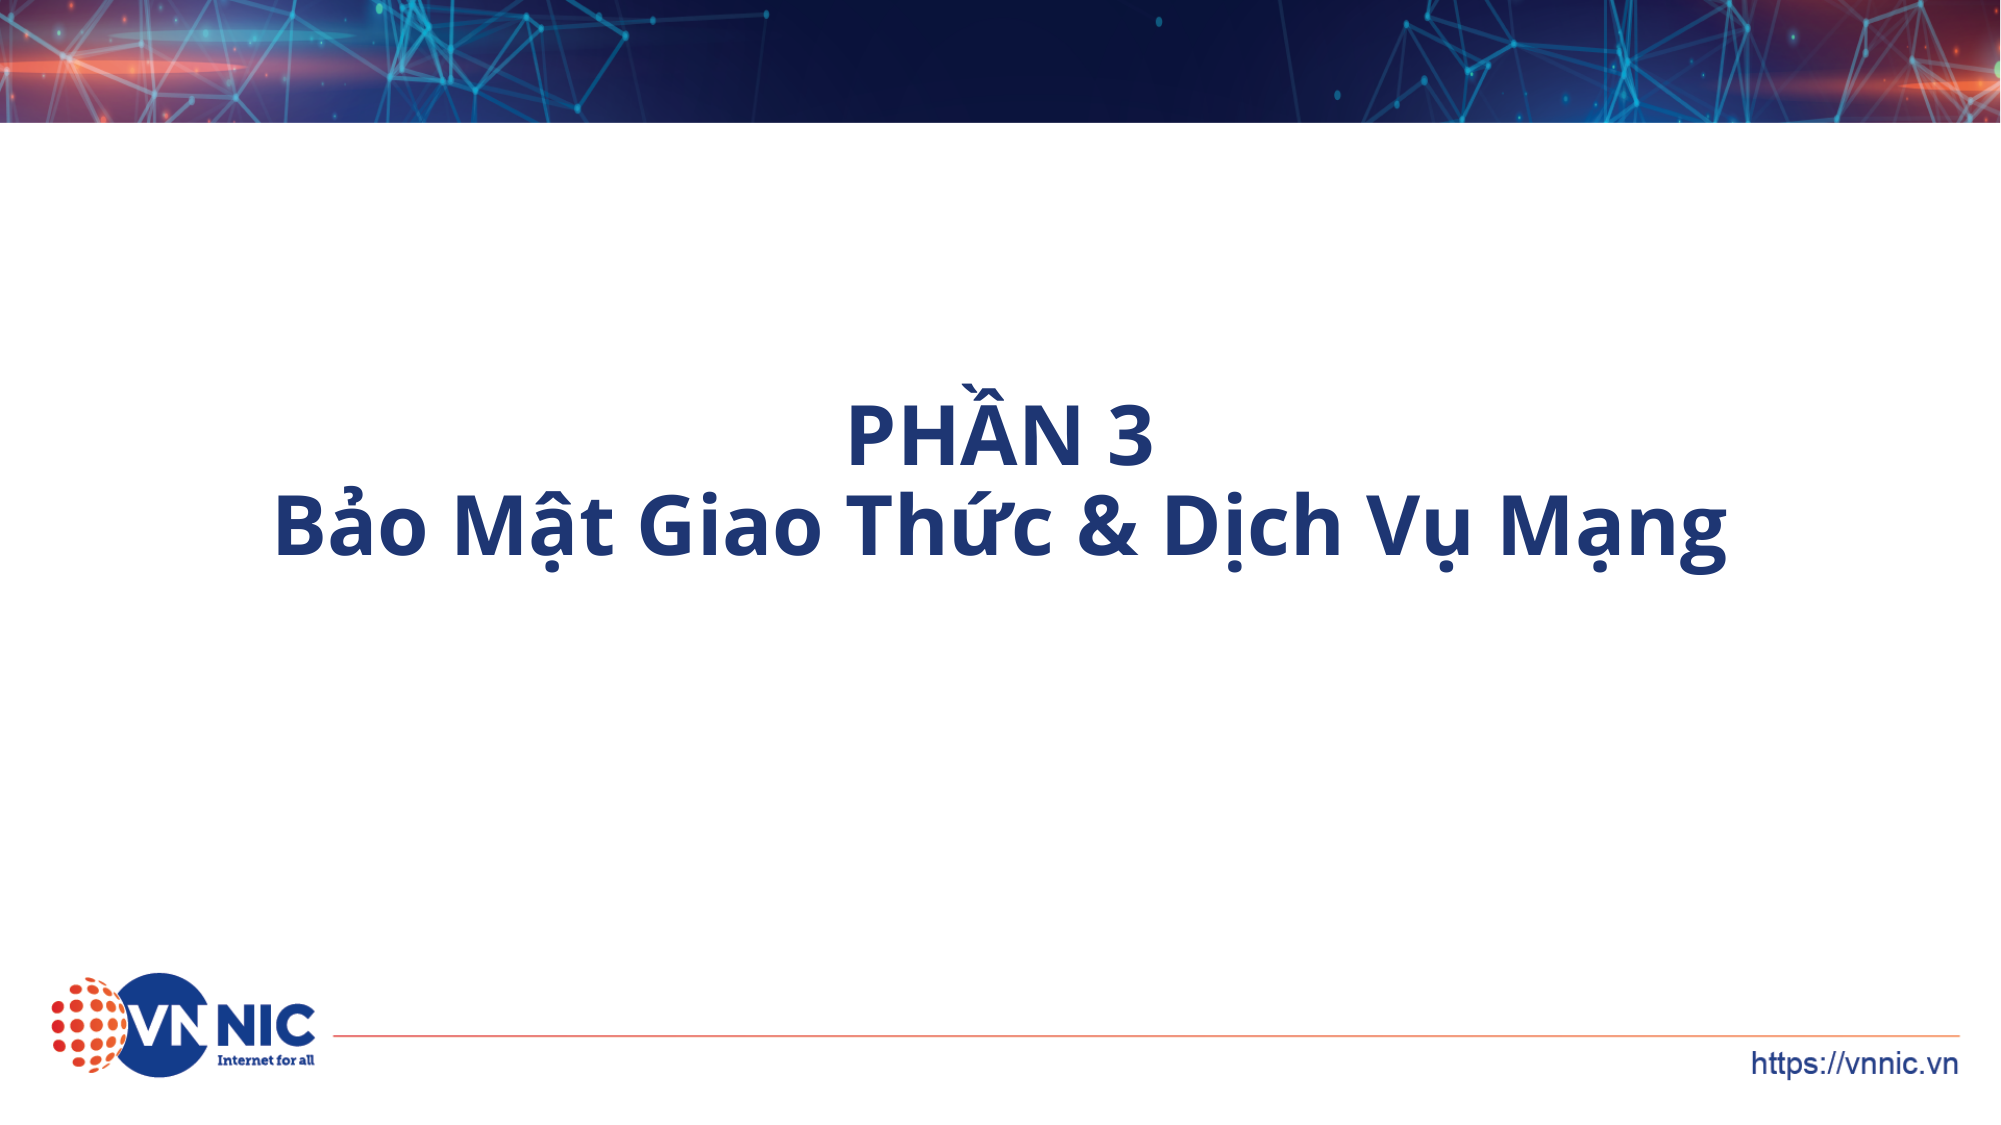

# PHẦN 3 Bảo Mật Giao Thức & Dịch Vụ Mạng